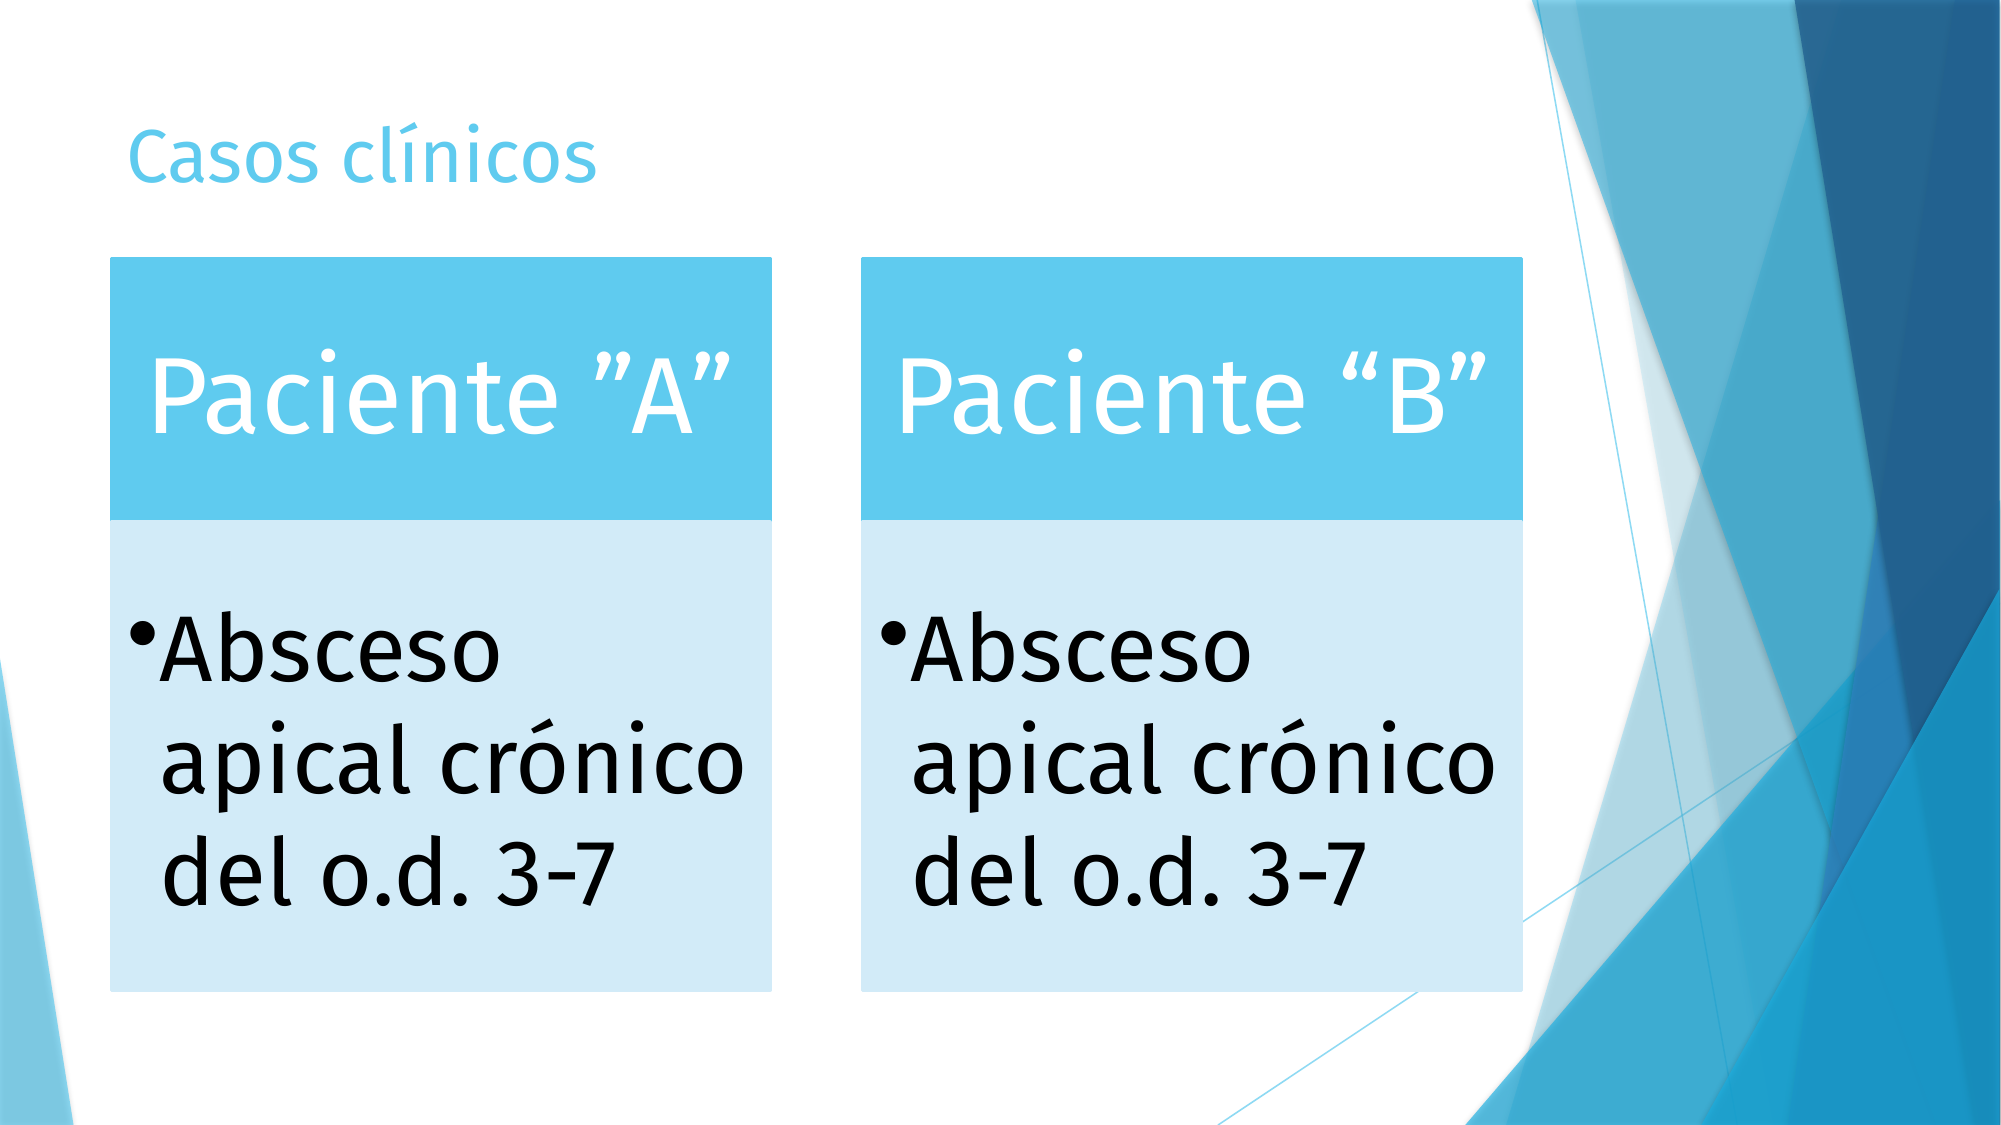

# Casos clínicos
Paciente ”A”
Paciente “B”
Absceso apical crónico del o.d. 3-7
Absceso apical crónico del o.d. 3-7